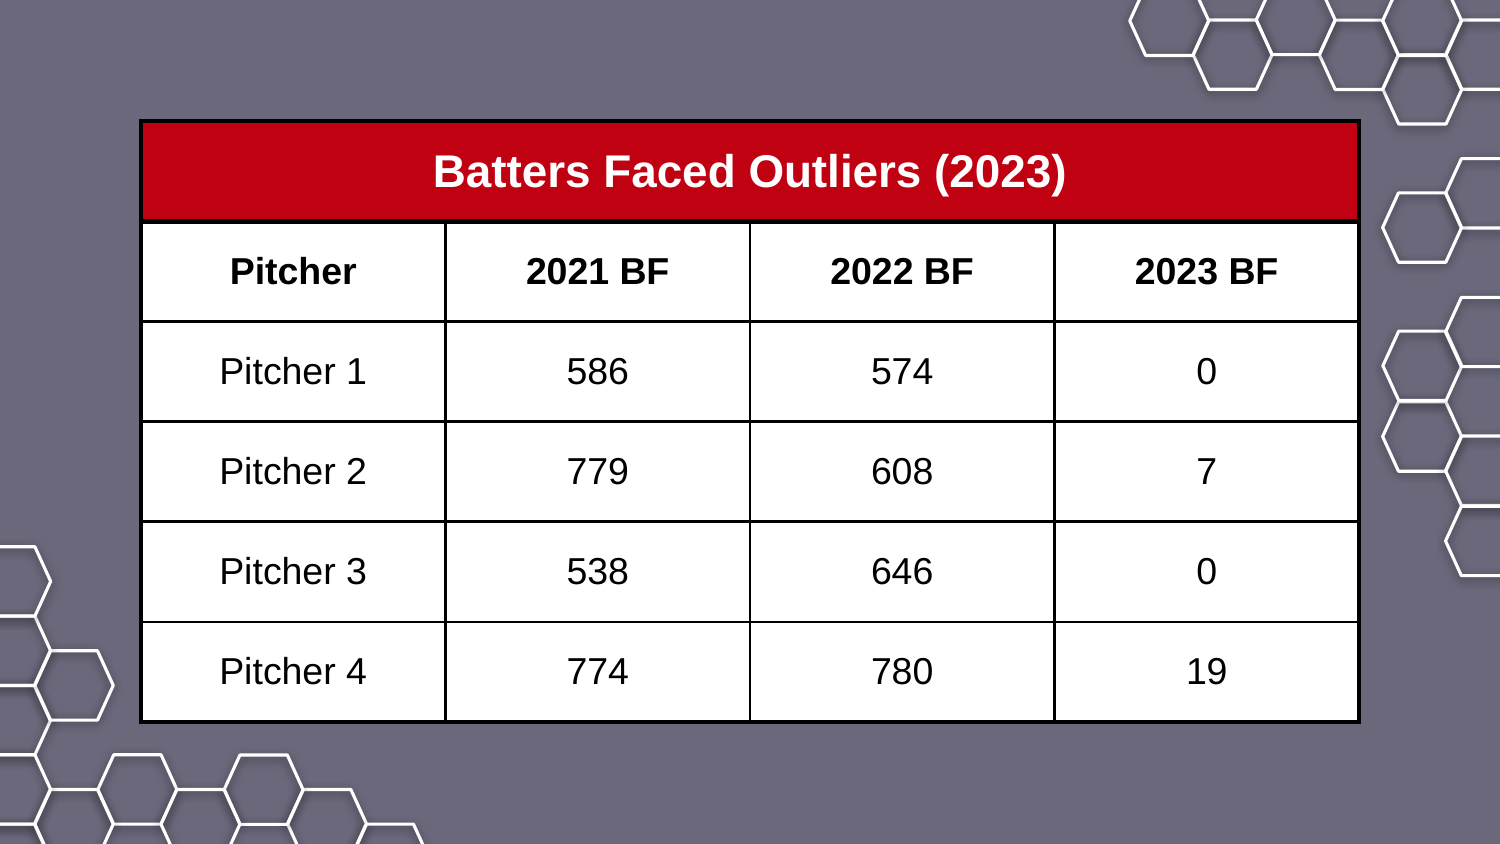

| Batters Faced Outliers (2023) |  |  |  |
| --- | --- | --- | --- |
| Pitcher | 2021 BF | 2022 BF | 2023 BF |
| Pitcher 1 | 586 | 574 | 0 |
| Pitcher 2 | 779 | 608 | 7 |
| Pitcher 3 | 538 | 646 | 0 |
| Pitcher 4 | 774 | 780 | 19 |